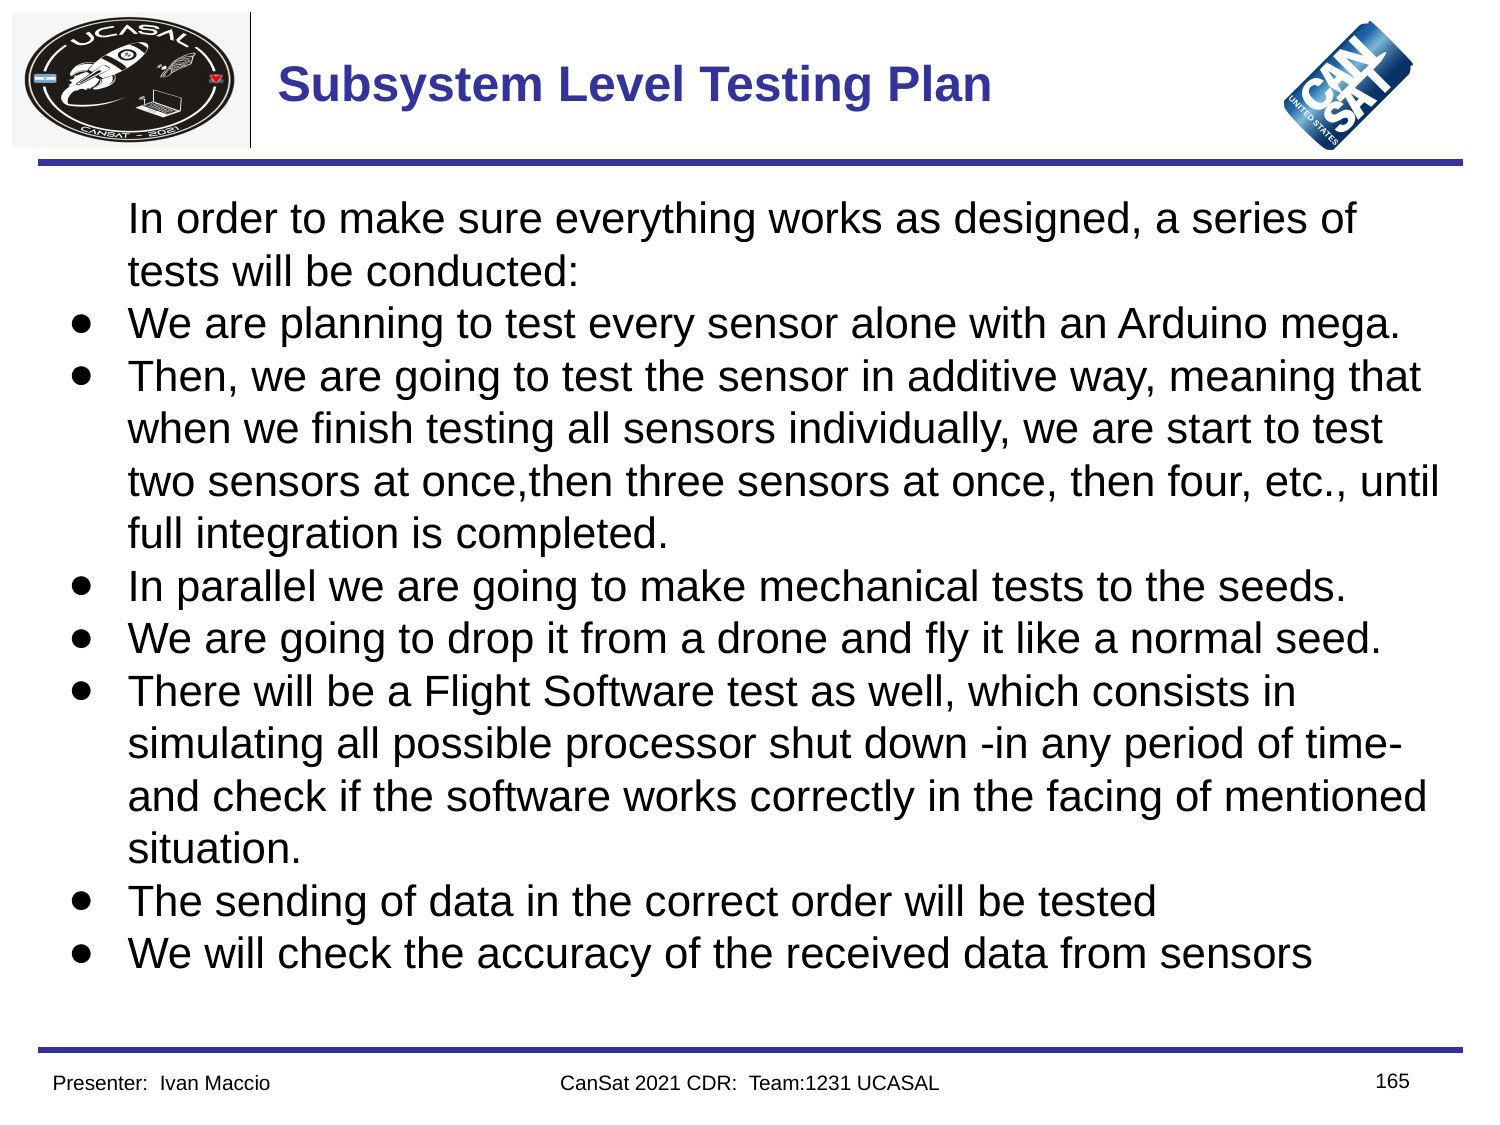

# Subsystem Level Testing Plan
In order to make sure everything works as designed, a series of tests will be conducted:
We are planning to test every sensor alone with an Arduino mega.
Then, we are going to test the sensor in additive way, meaning that when we finish testing all sensors individually, we are start to test two sensors at once,then three sensors at once, then four, etc., until full integration is completed.
In parallel we are going to make mechanical tests to the seeds.
We are going to drop it from a drone and fly it like a normal seed.
There will be a Flight Software test as well, which consists in simulating all possible processor shut down -in any period of time- and check if the software works correctly in the facing of mentioned situation.
The sending of data in the correct order will be tested
We will check the accuracy of the received data from sensors
165
Presenter:  Ivan Maccio
CanSat 2021 CDR:  Team:1231 UCASAL